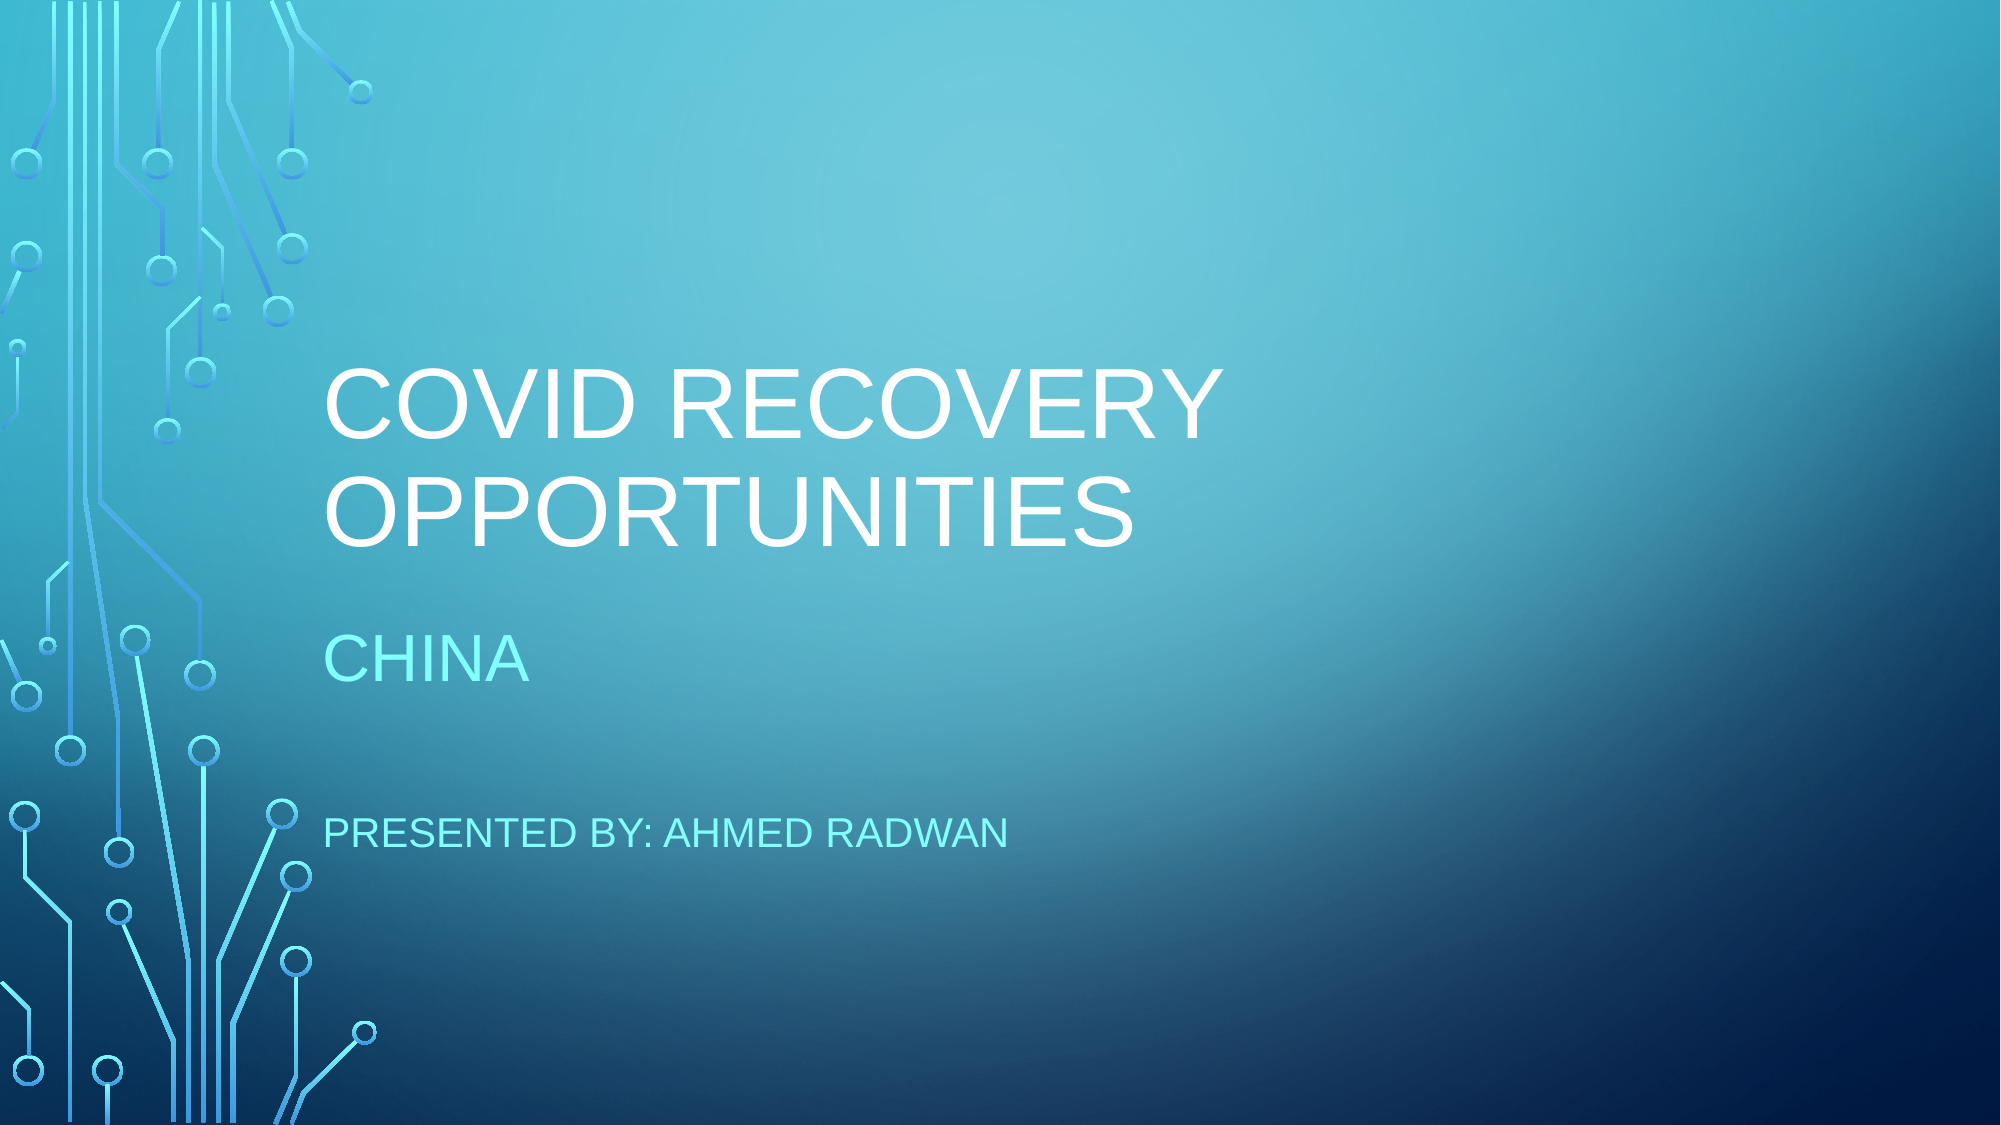

# Covid recovery opportunities
China

Presented by: Ahmed Radwan